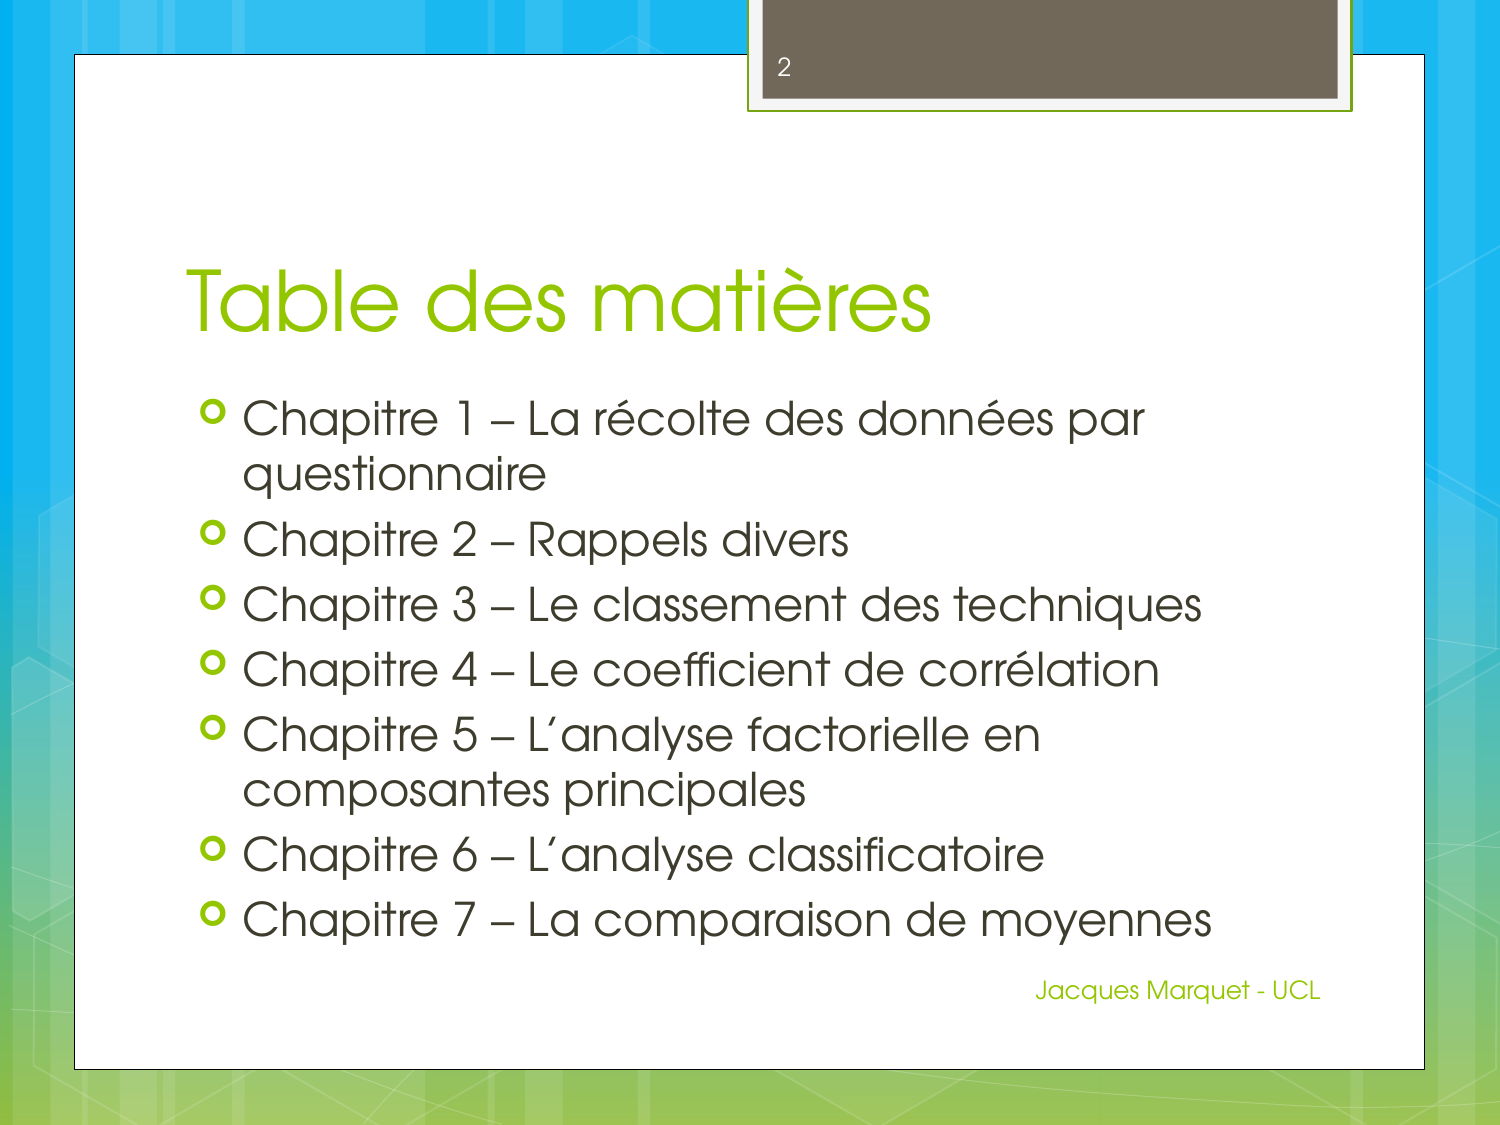

2
# Table des matières
Chapitre 1 – La récolte des données par questionnaire
Chapitre 2 – Rappels divers
Chapitre 3 – Le classement des techniques
Chapitre 4 – Le coefficient de corrélation
Chapitre 5 – L’analyse factorielle en composantes principales
Chapitre 6 – L’analyse classificatoire
Chapitre 7 – La comparaison de moyennes
Jacques Marquet - UCL